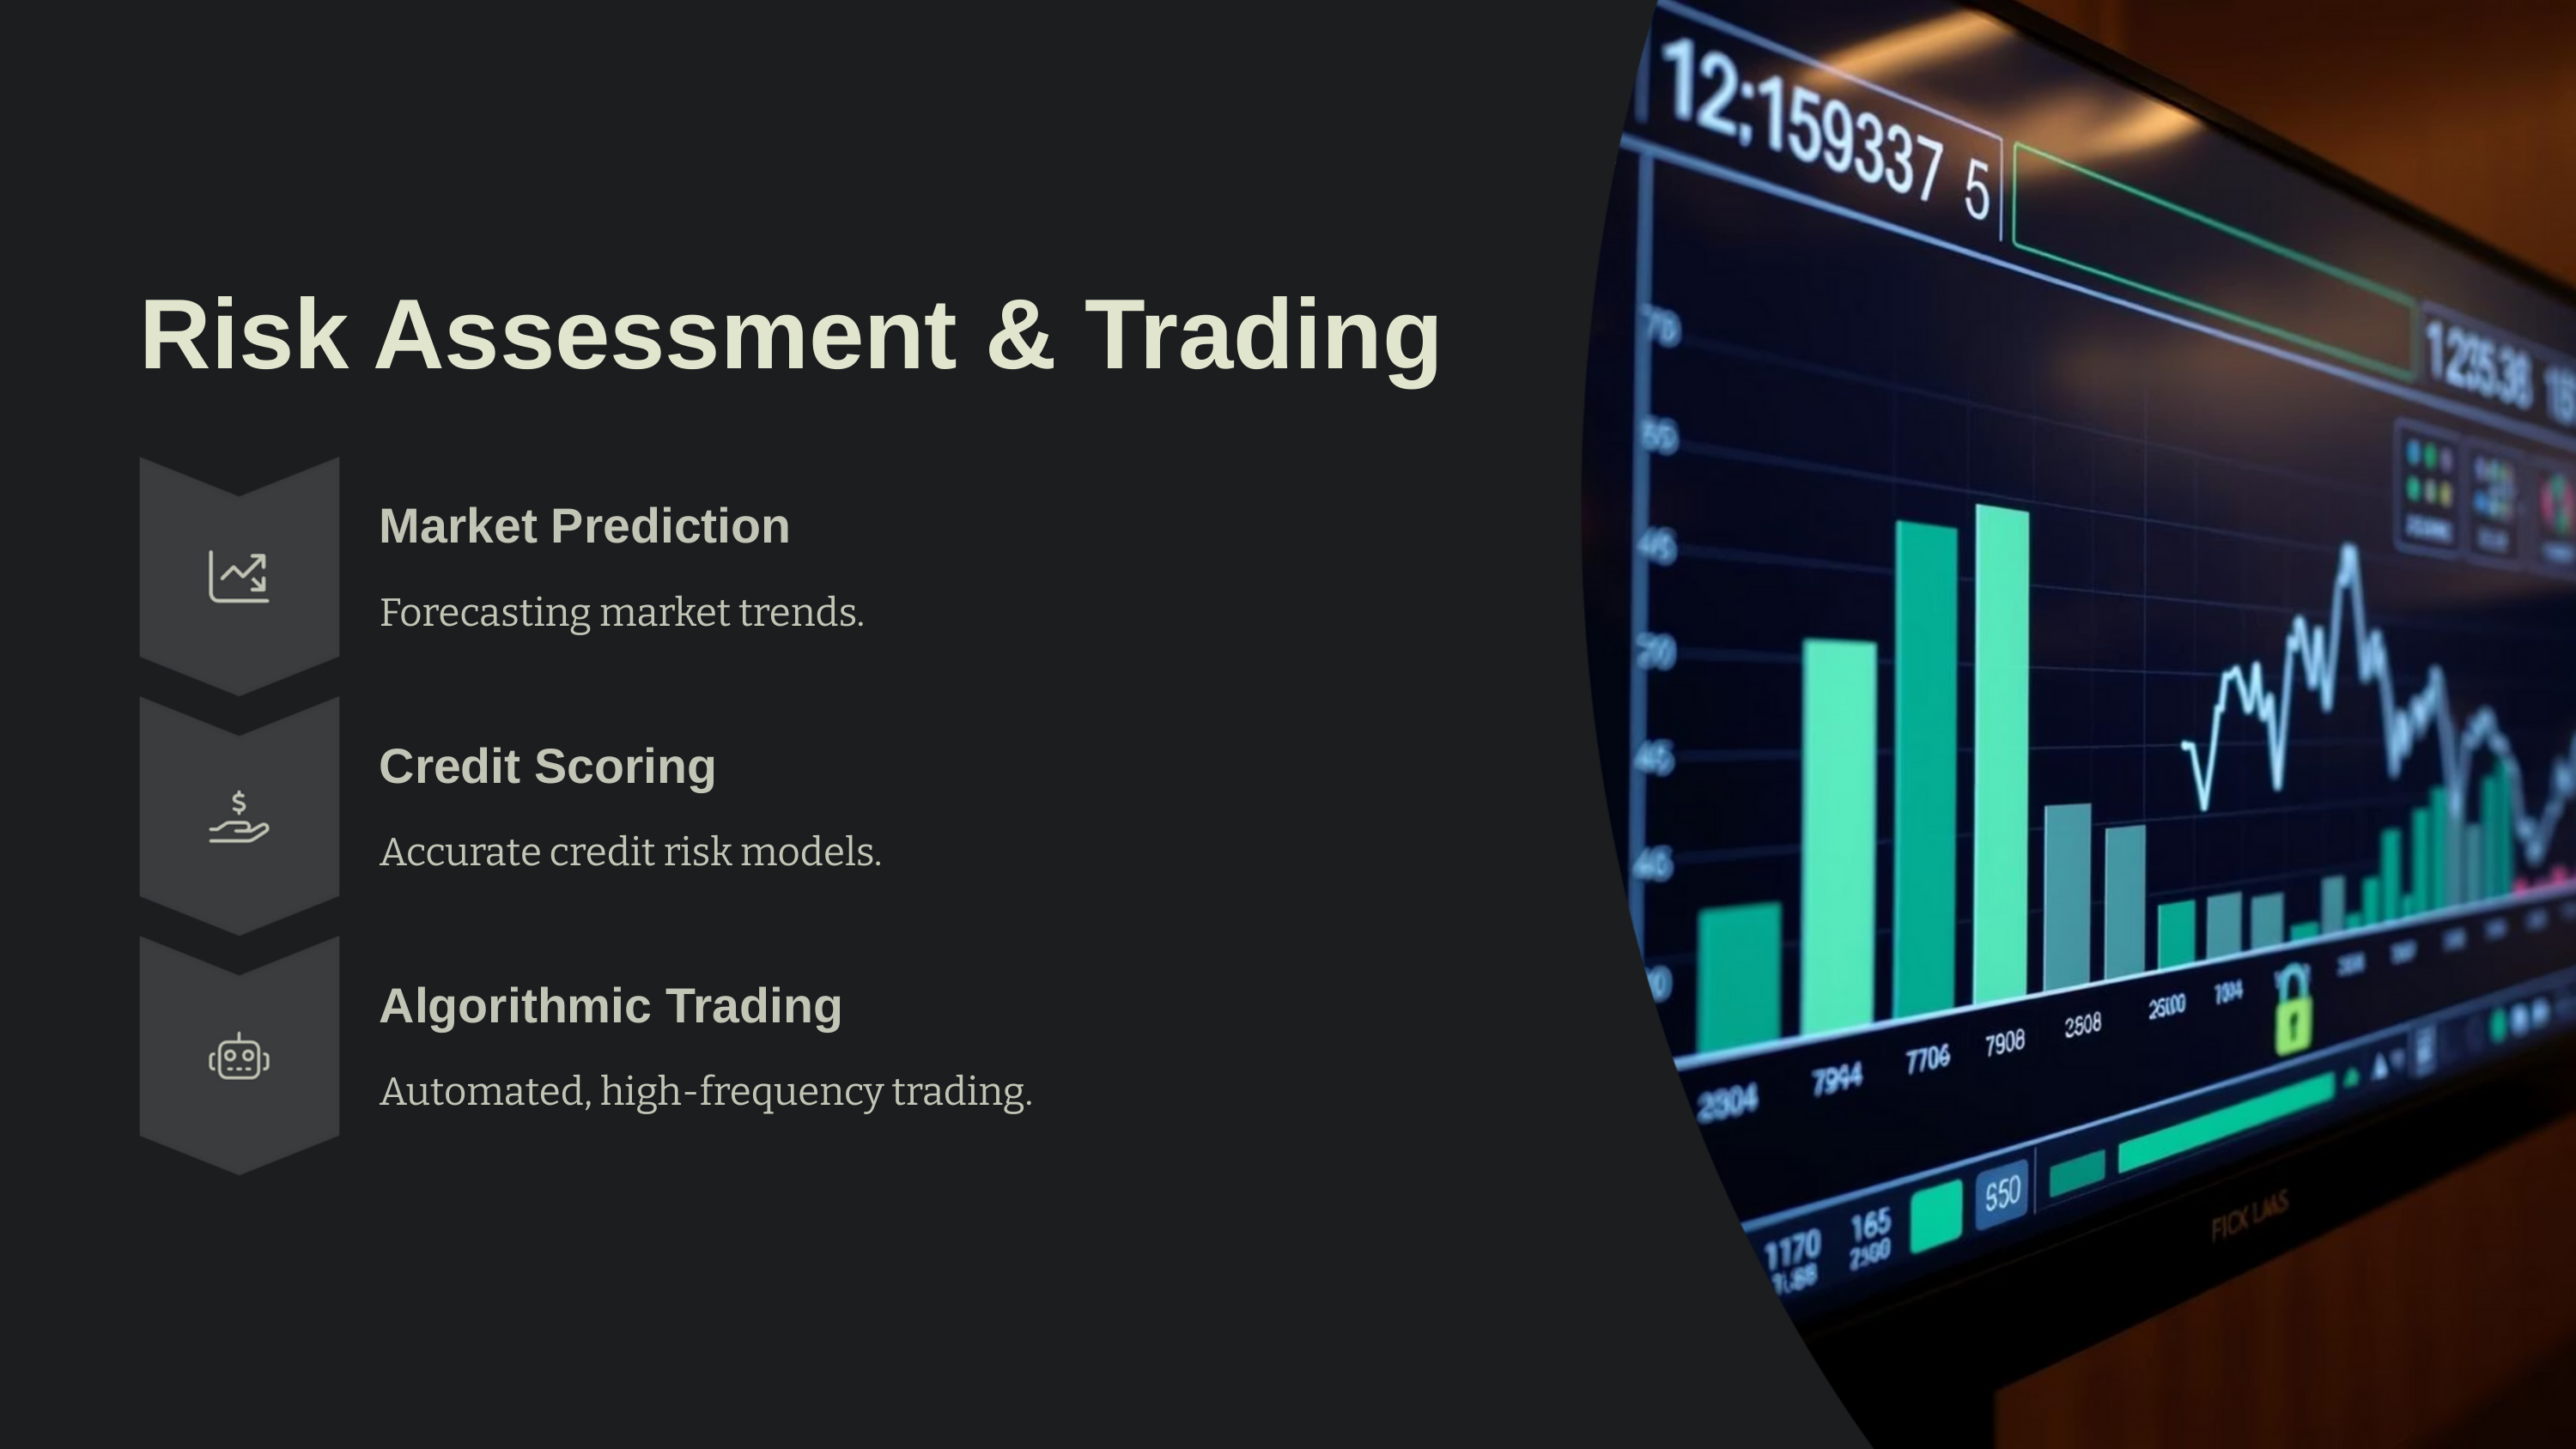

Risk Assessment & Trading

Market Prediction
Forecasting market trends.

Credit Scoring
Accurate credit risk models.

Algorithmic Trading
Automated, high-frequency trading.